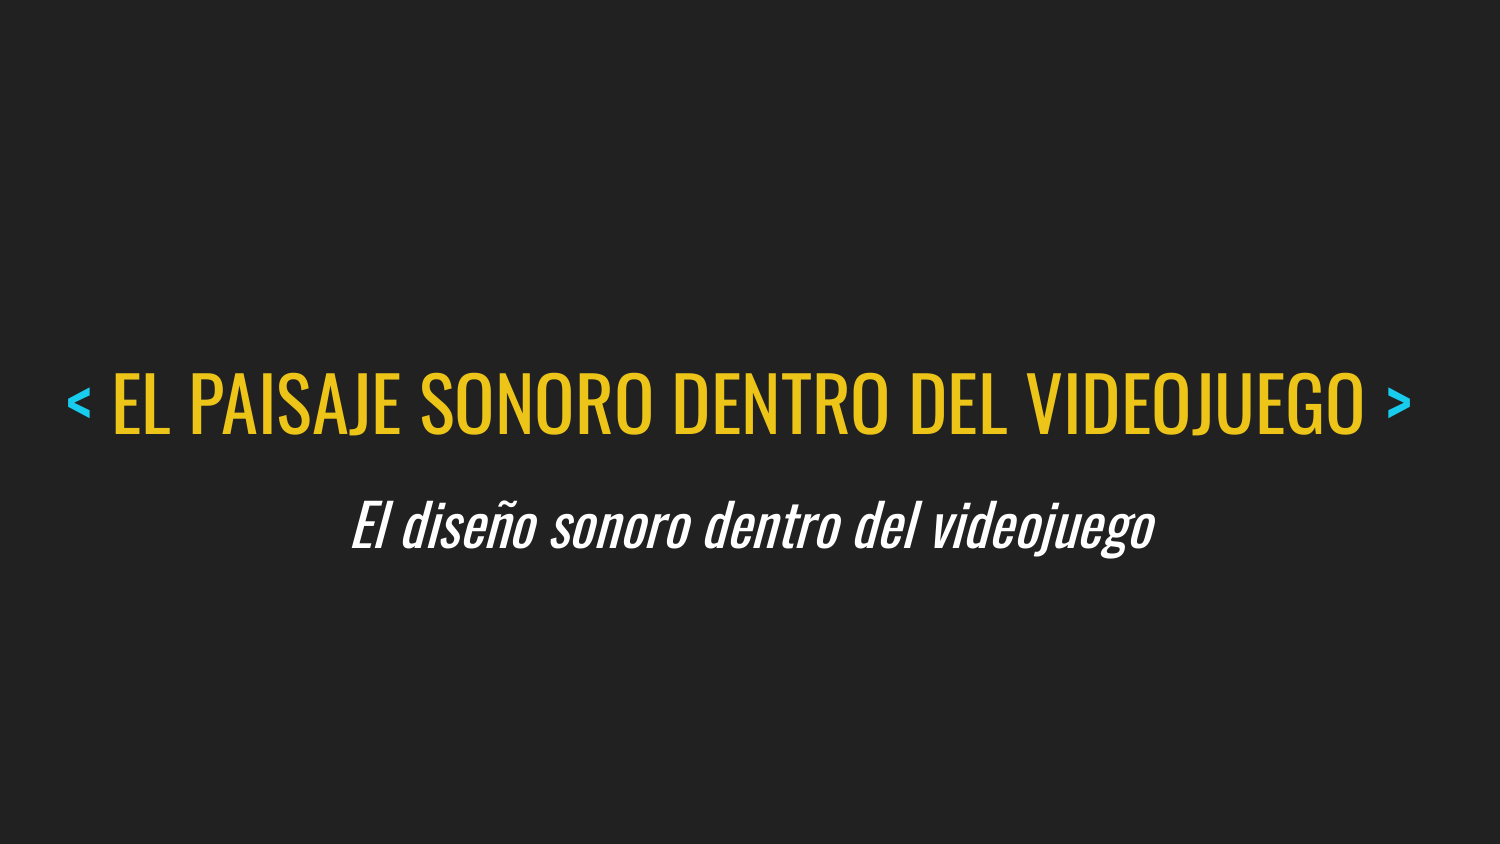

# < EL PAISAJE SONORO DENTRO DEL VIDEOJUEGO >
El diseño sonoro dentro del videojuego